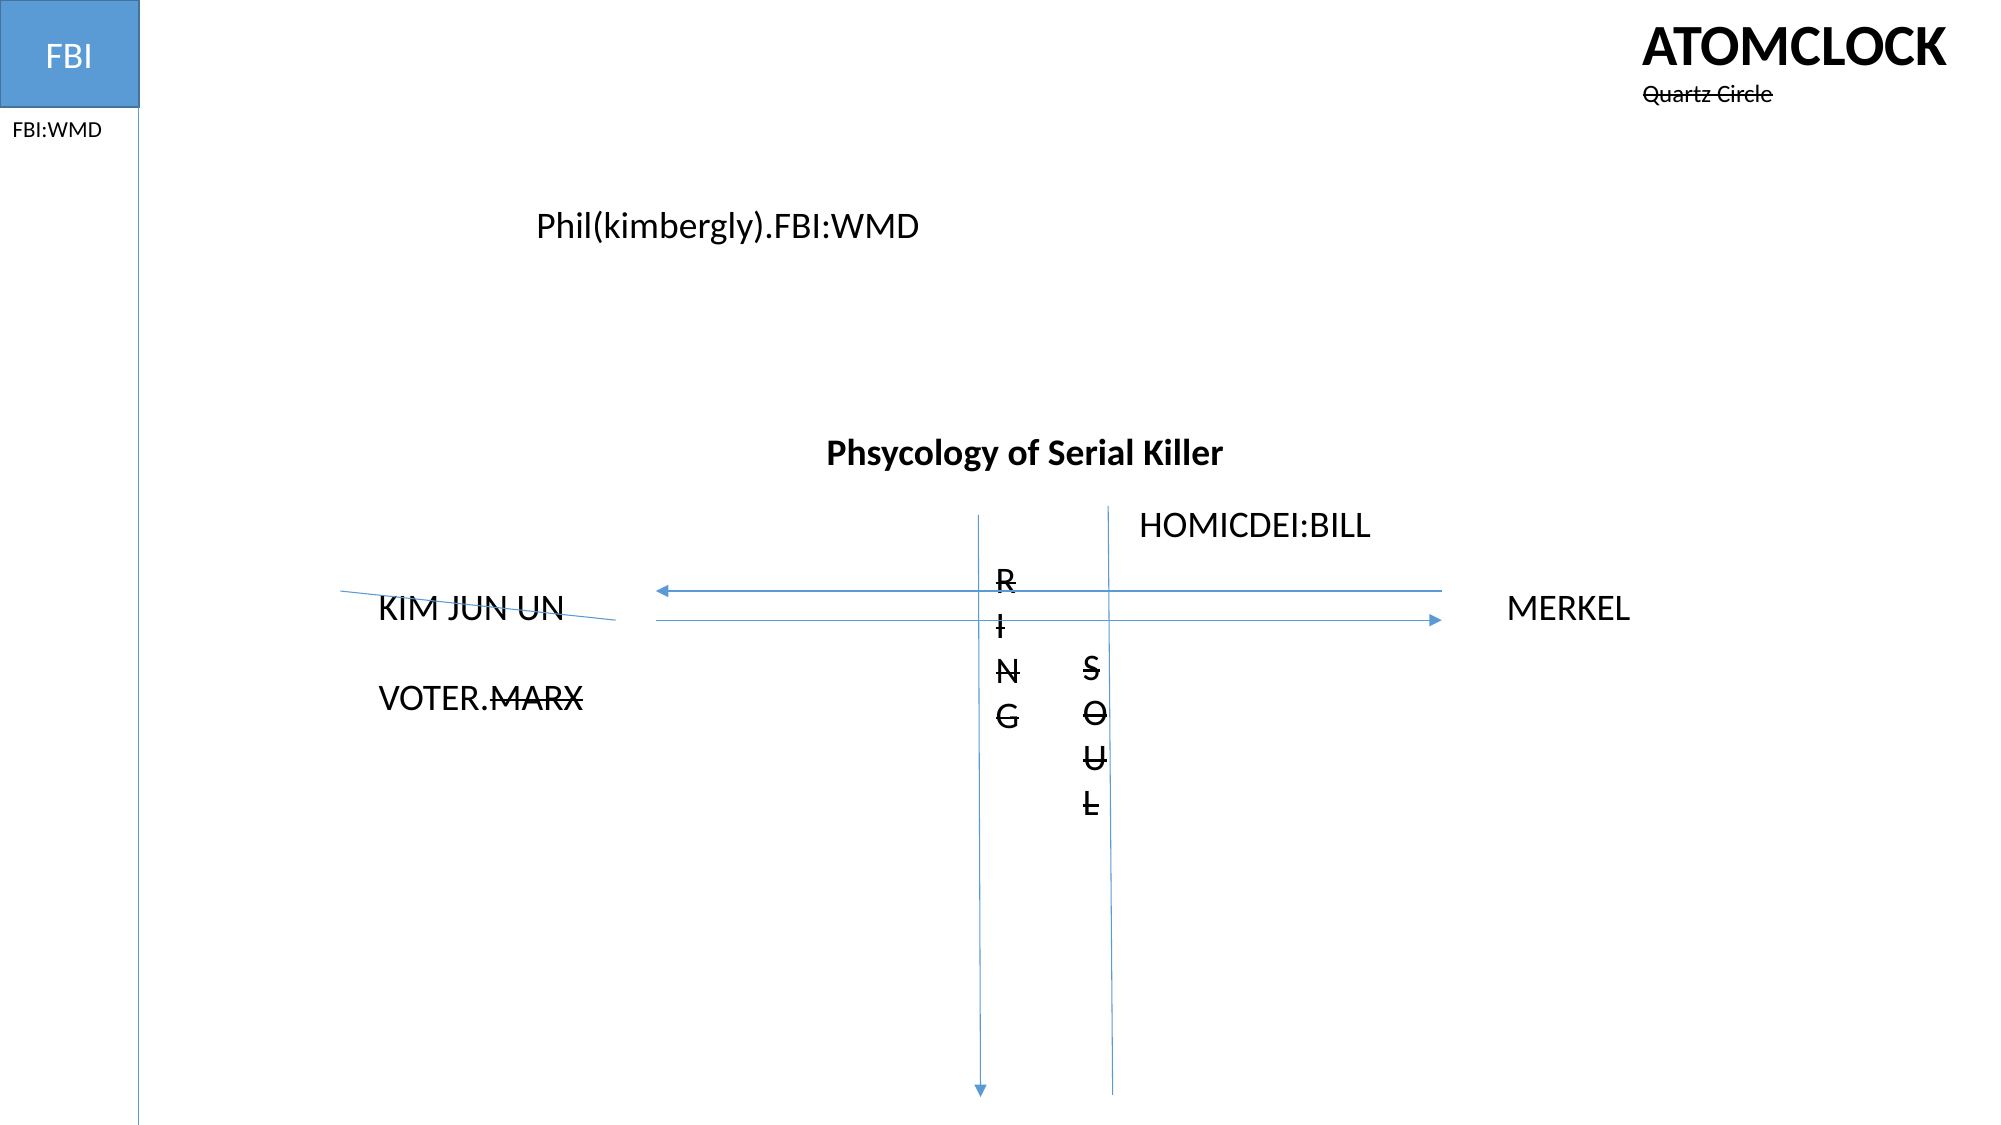

FBI
ATOMCLOCK
Quartz Circle
FBI:WMD
Phil(kimbergly).FBI:WMD
Phsycology of Serial Killer
HOMICDEI:BILL
R
I
N
G
KIM JUN UN

VOTER.MARX
MERKEL
S
O
U
L